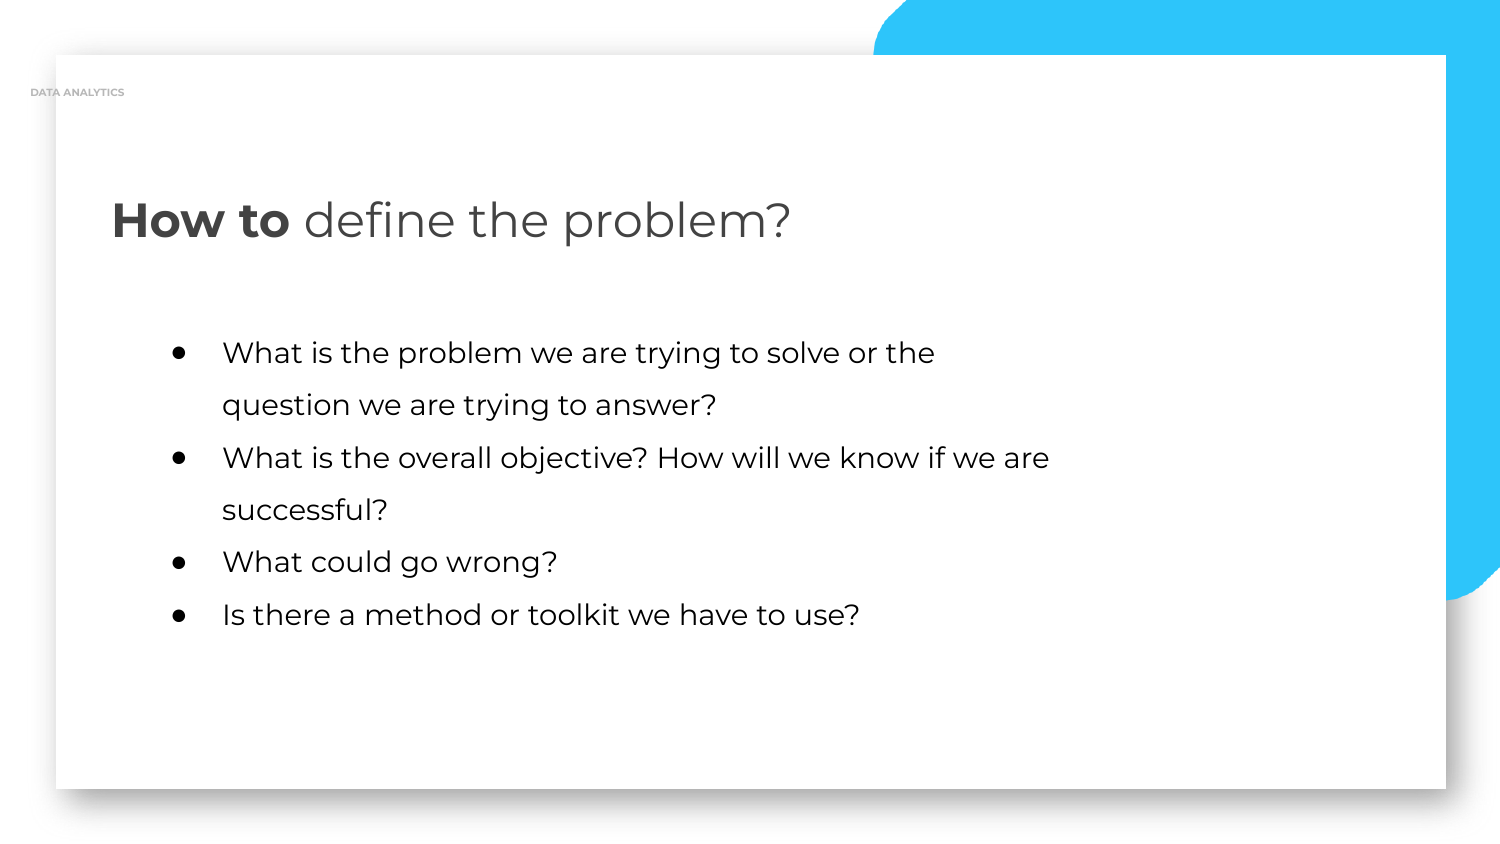

DATA ANALYTICS
How to define the problem?
What is the problem we are trying to solve or the question we are trying to answer?
What is the overall objective? How will we know if we are successful?
What could go wrong?
Is there a method or toolkit we have to use?